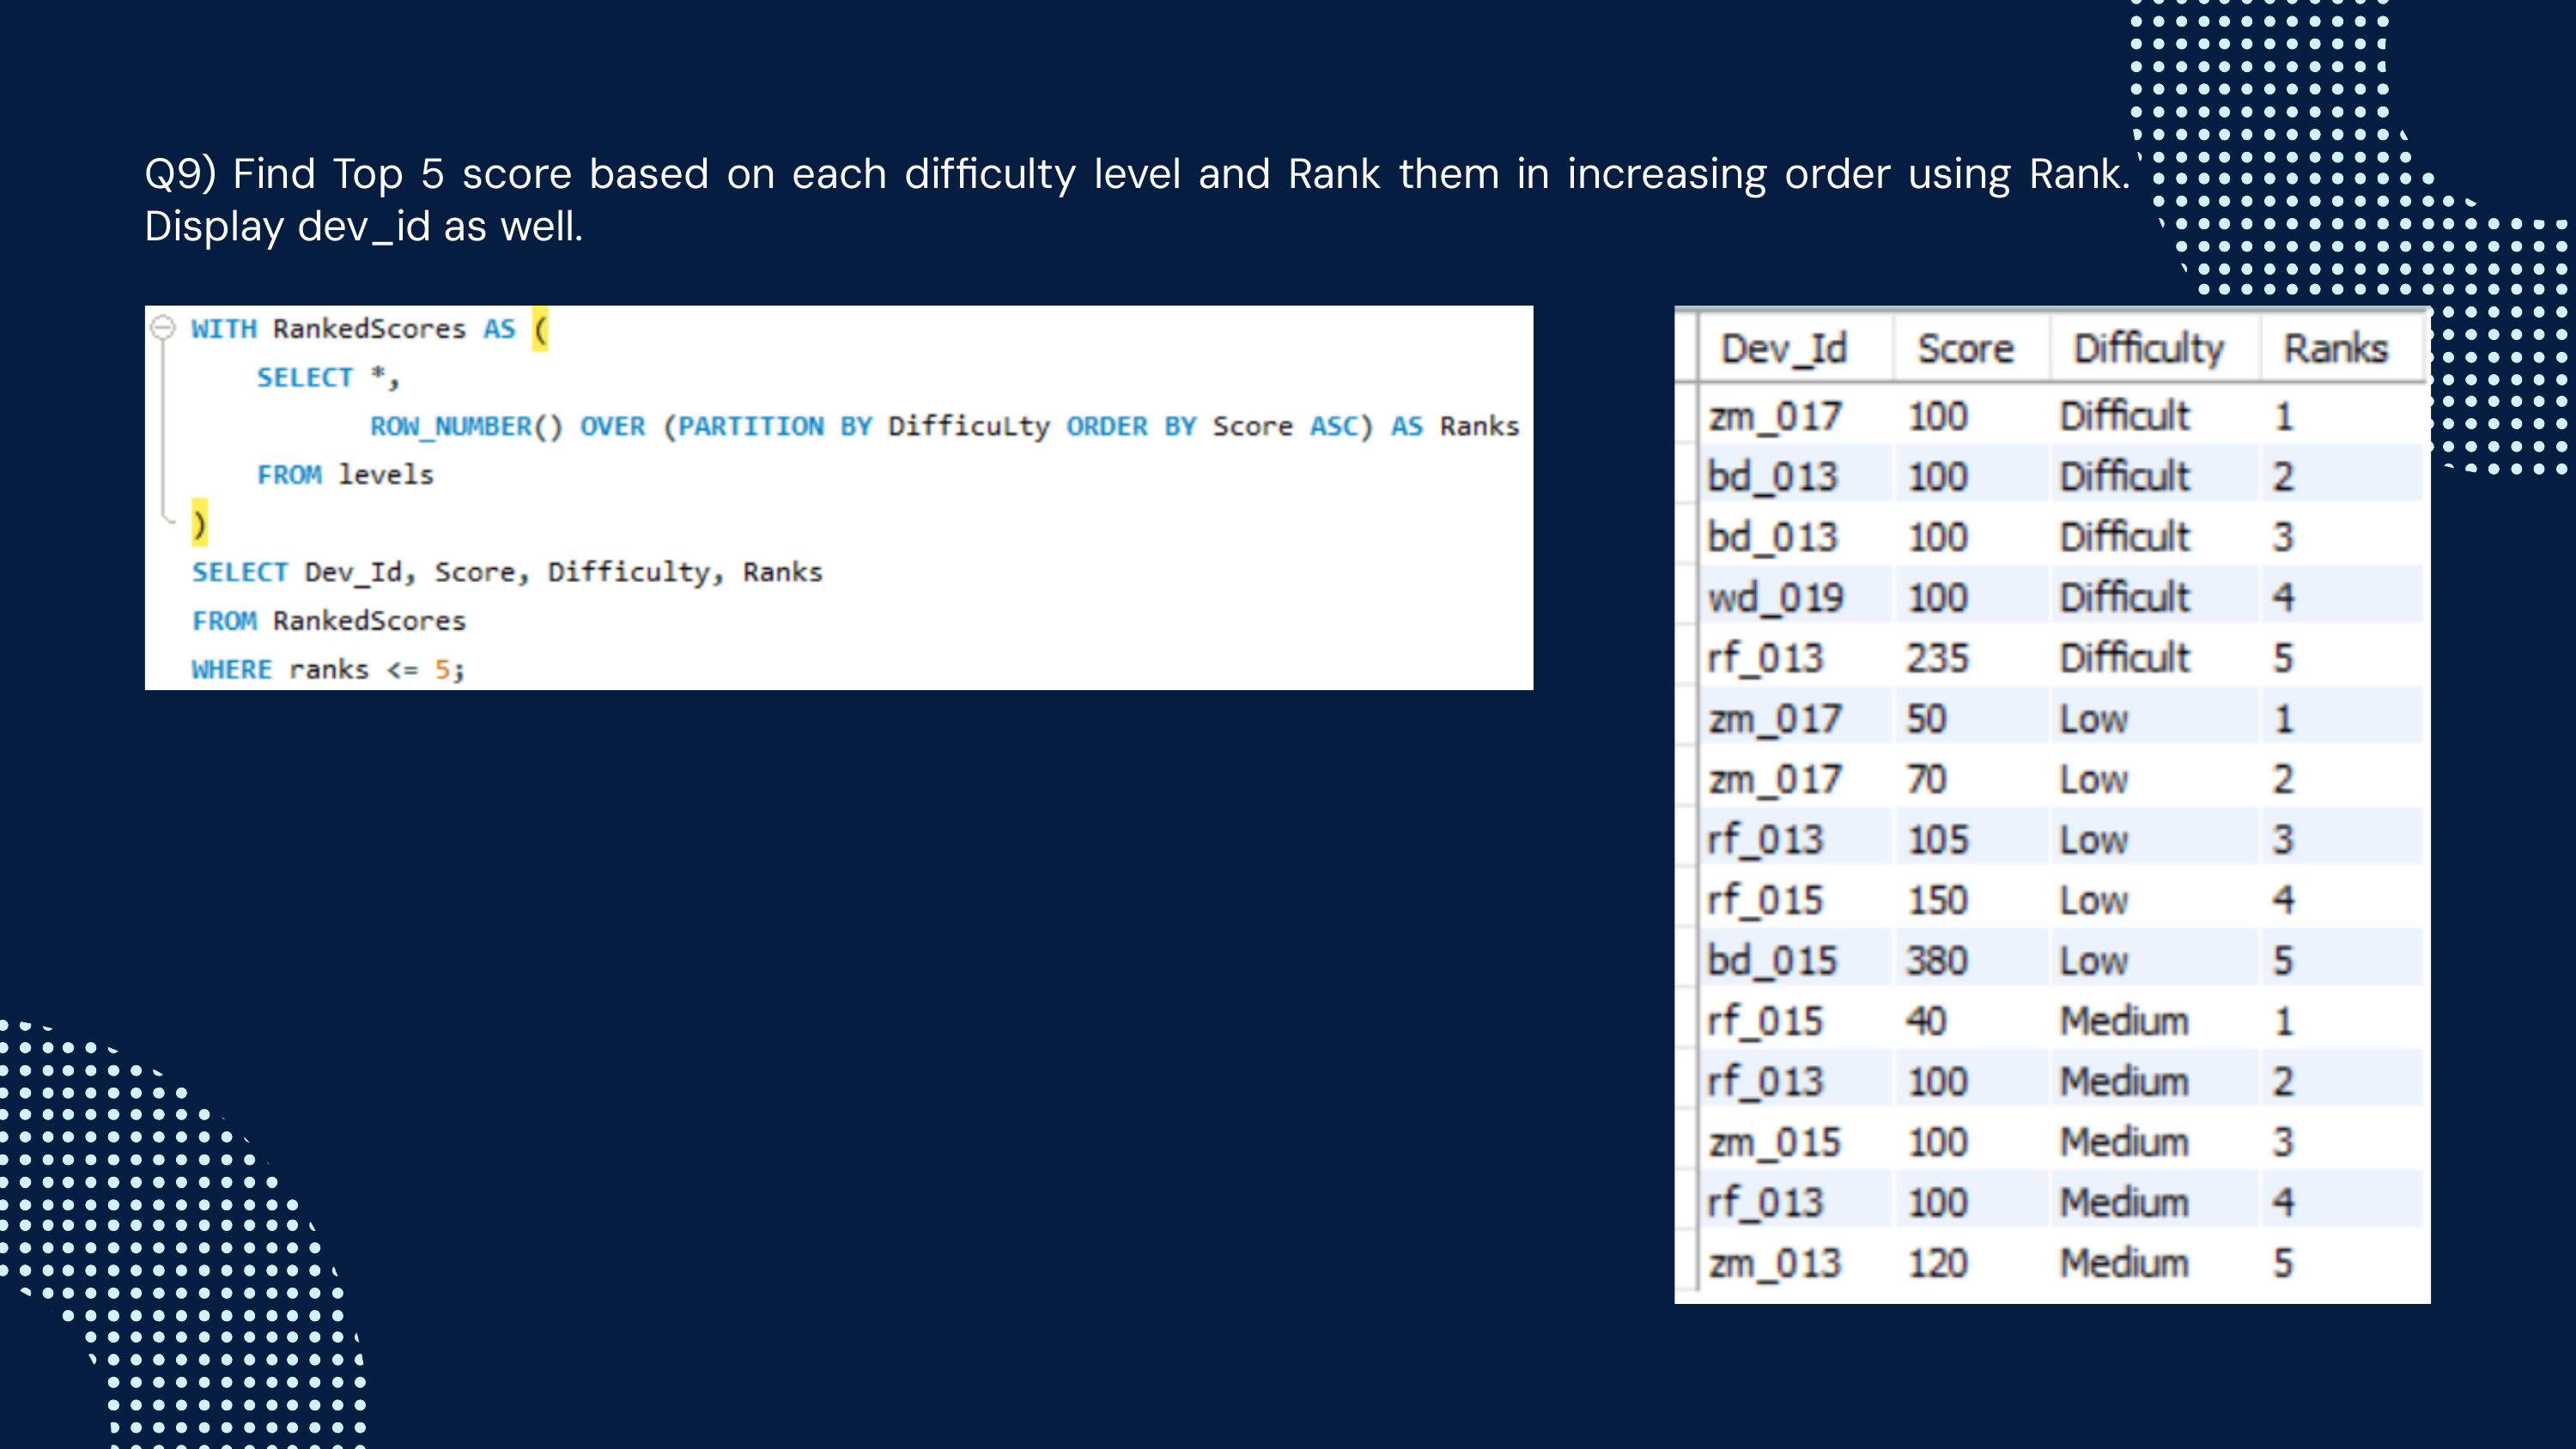

Q9) Find Top 5 score based on each difficulty level and Rank them in increasing order using Rank. Display dev_id as well.